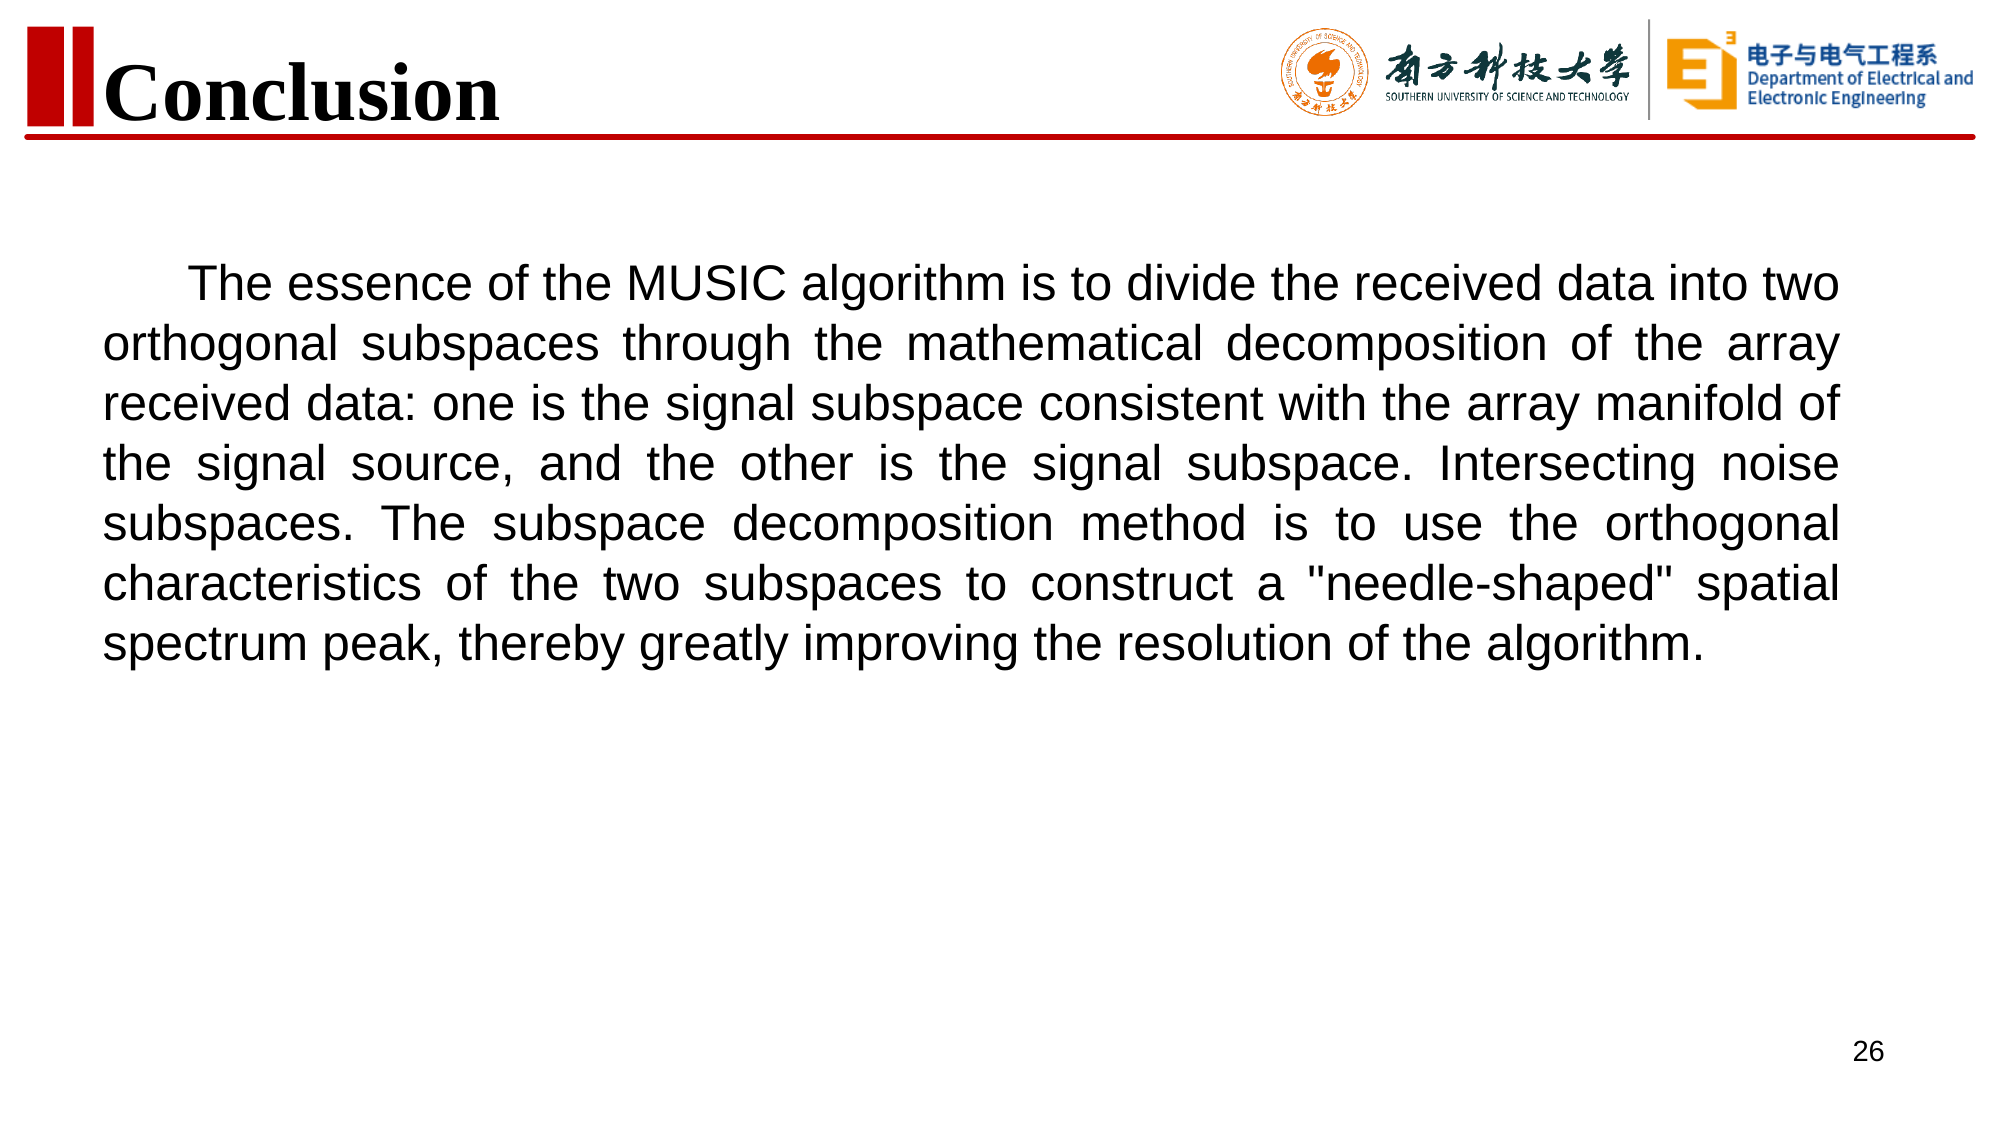

Conclusion
      The essence of the MUSIC algorithm is to divide the received data into two orthogonal subspaces through the mathematical decomposition of the array received data: one is the signal subspace consistent with the array manifold of the signal source, and the other is the signal subspace. Intersecting noise subspaces. The subspace decomposition method is to use the orthogonal characteristics of the two subspaces to construct a "needle-shaped" spatial spectrum peak, thereby greatly improving the resolution of the algorithm.
26